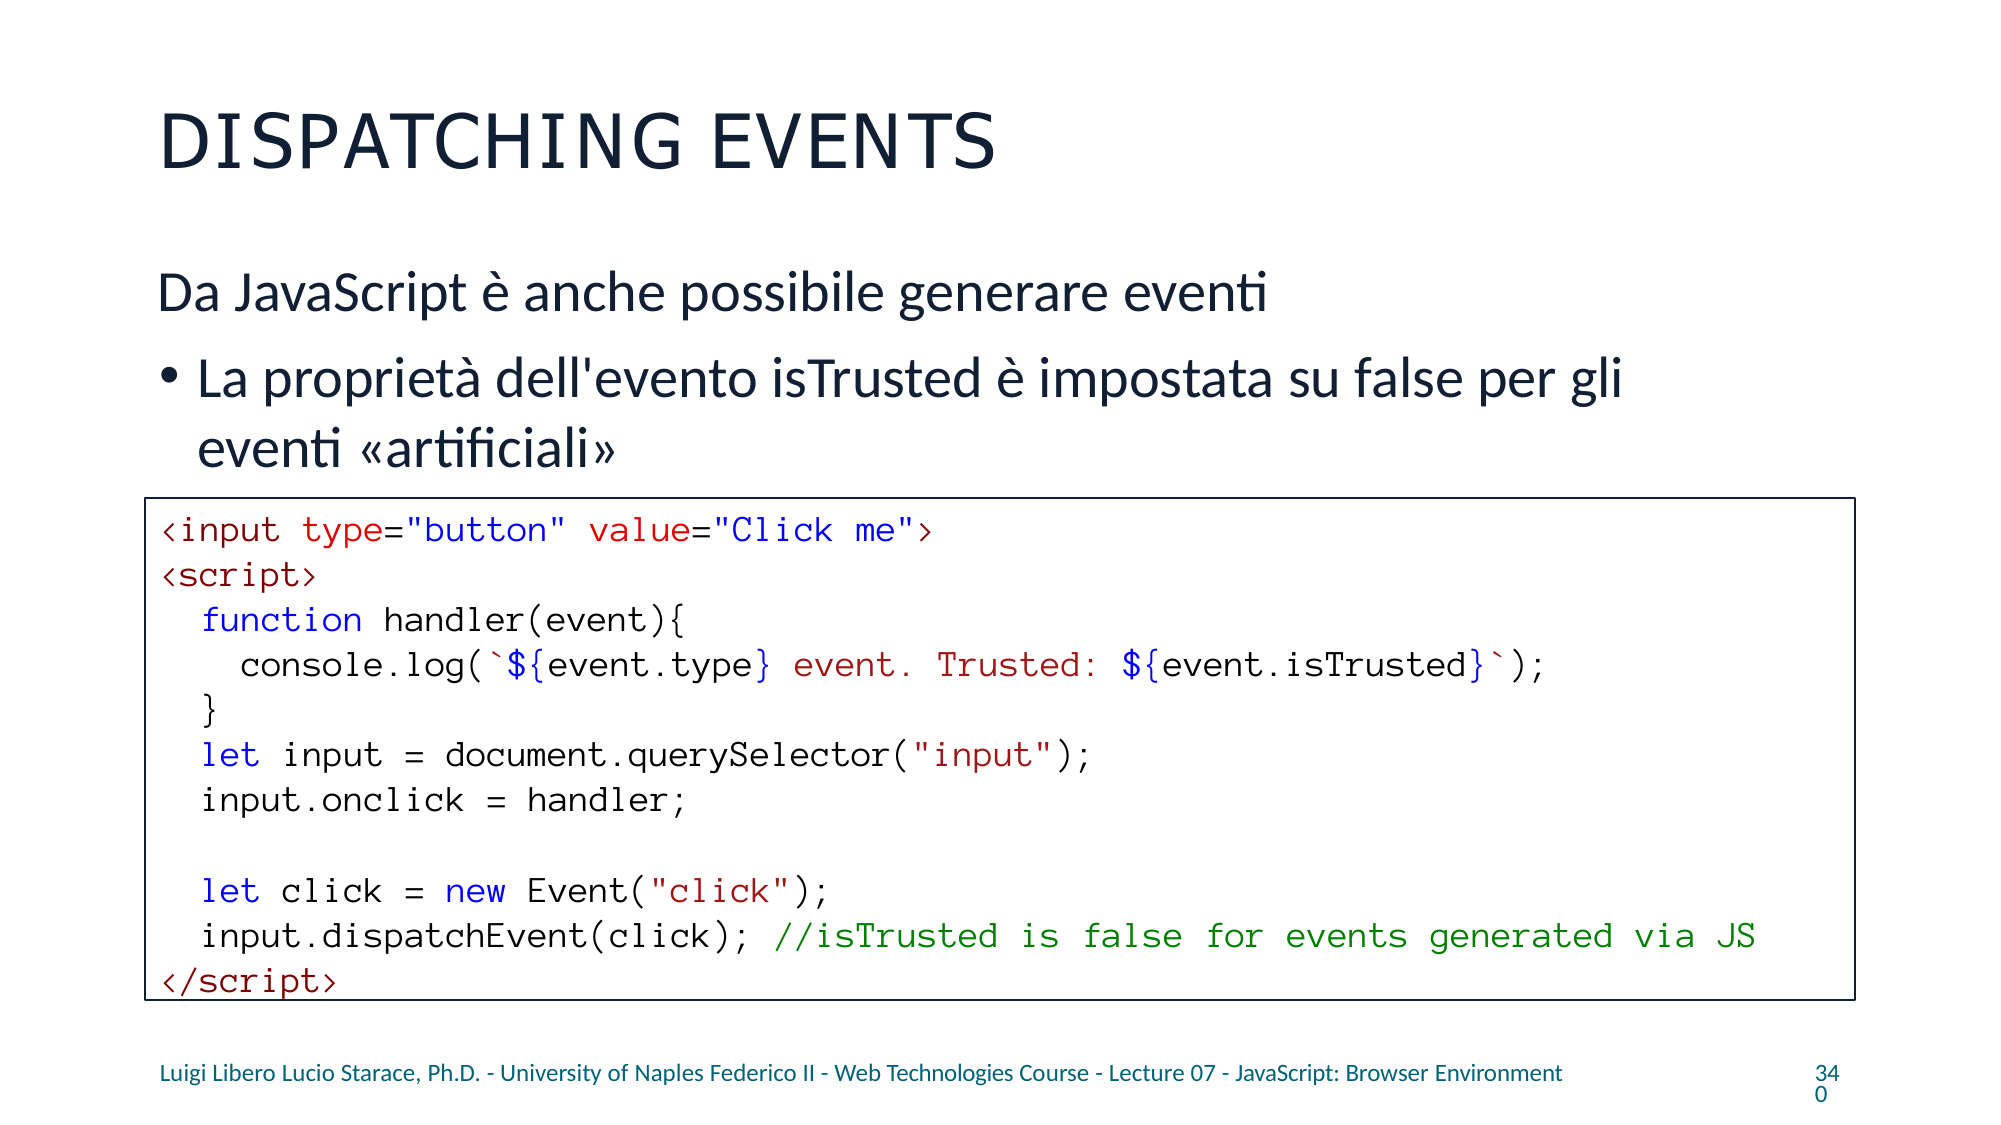

# DISPATCHING EVENTS
Da JavaScript è anche possibile generare eventi
La proprietà dell'evento isTrusted è impostata su false per gli eventi «artificiali»
<input type="button" value="Click me">
<script>
function handler(event){
console.log(`${event.type} event. Trusted: ${event.isTrusted}`);
}
let input = document.querySelector("input");
input.onclick = handler;

let click = new Event("click");
input.dispatchEvent(click); //isTrusted is false for events generated via JS
</script>
Luigi Libero Lucio Starace, Ph.D. - University of Naples Federico II - Web Technologies Course - Lecture 07 - JavaScript: Browser Environment
340